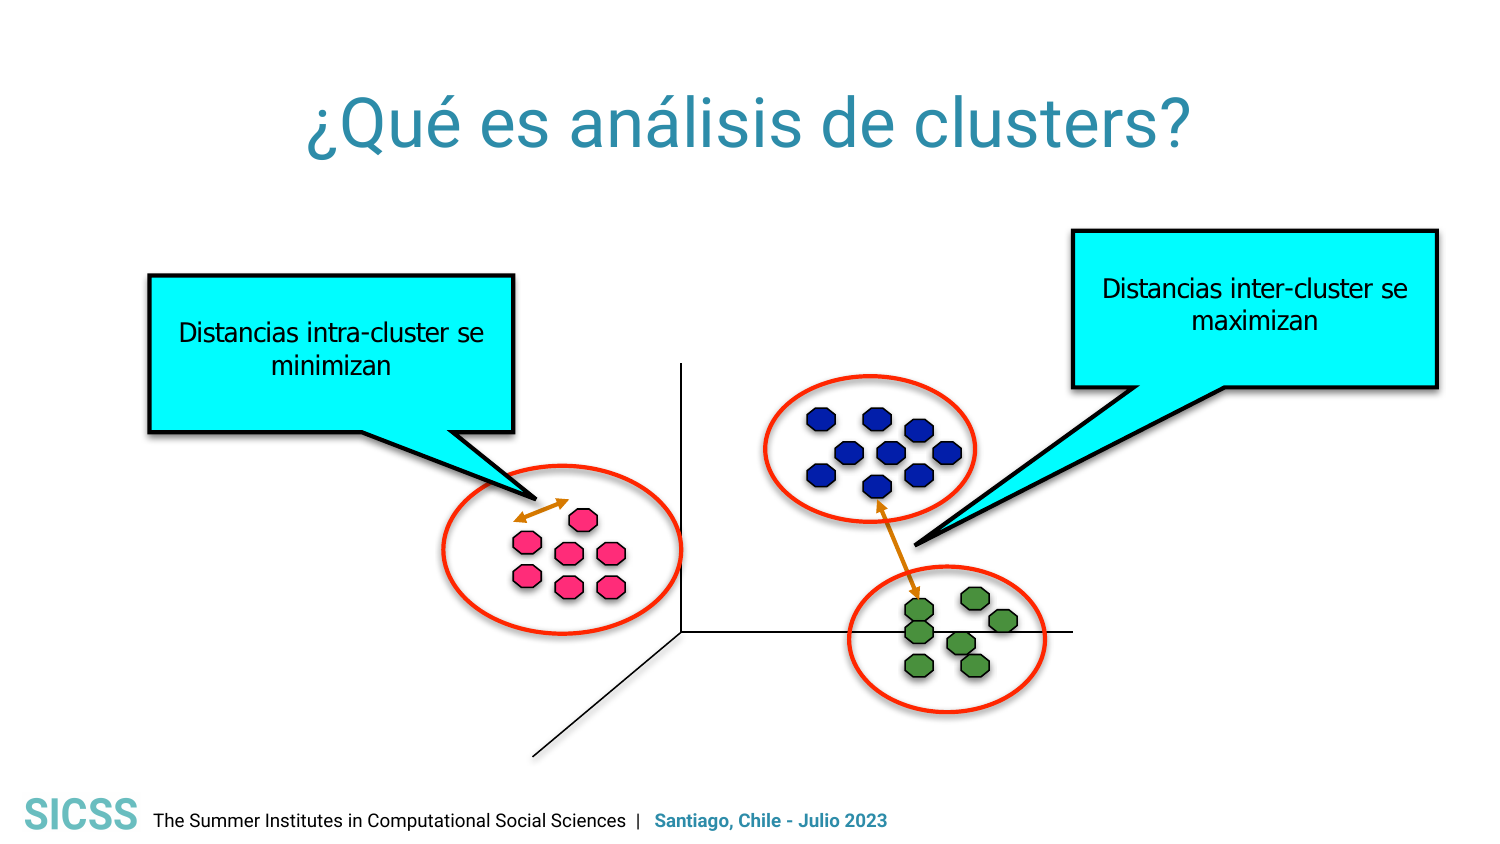

# ¿Qué es análisis de clusters?

Distancias inter-cluster se maximizan

Distancias intra-cluster se minimizan